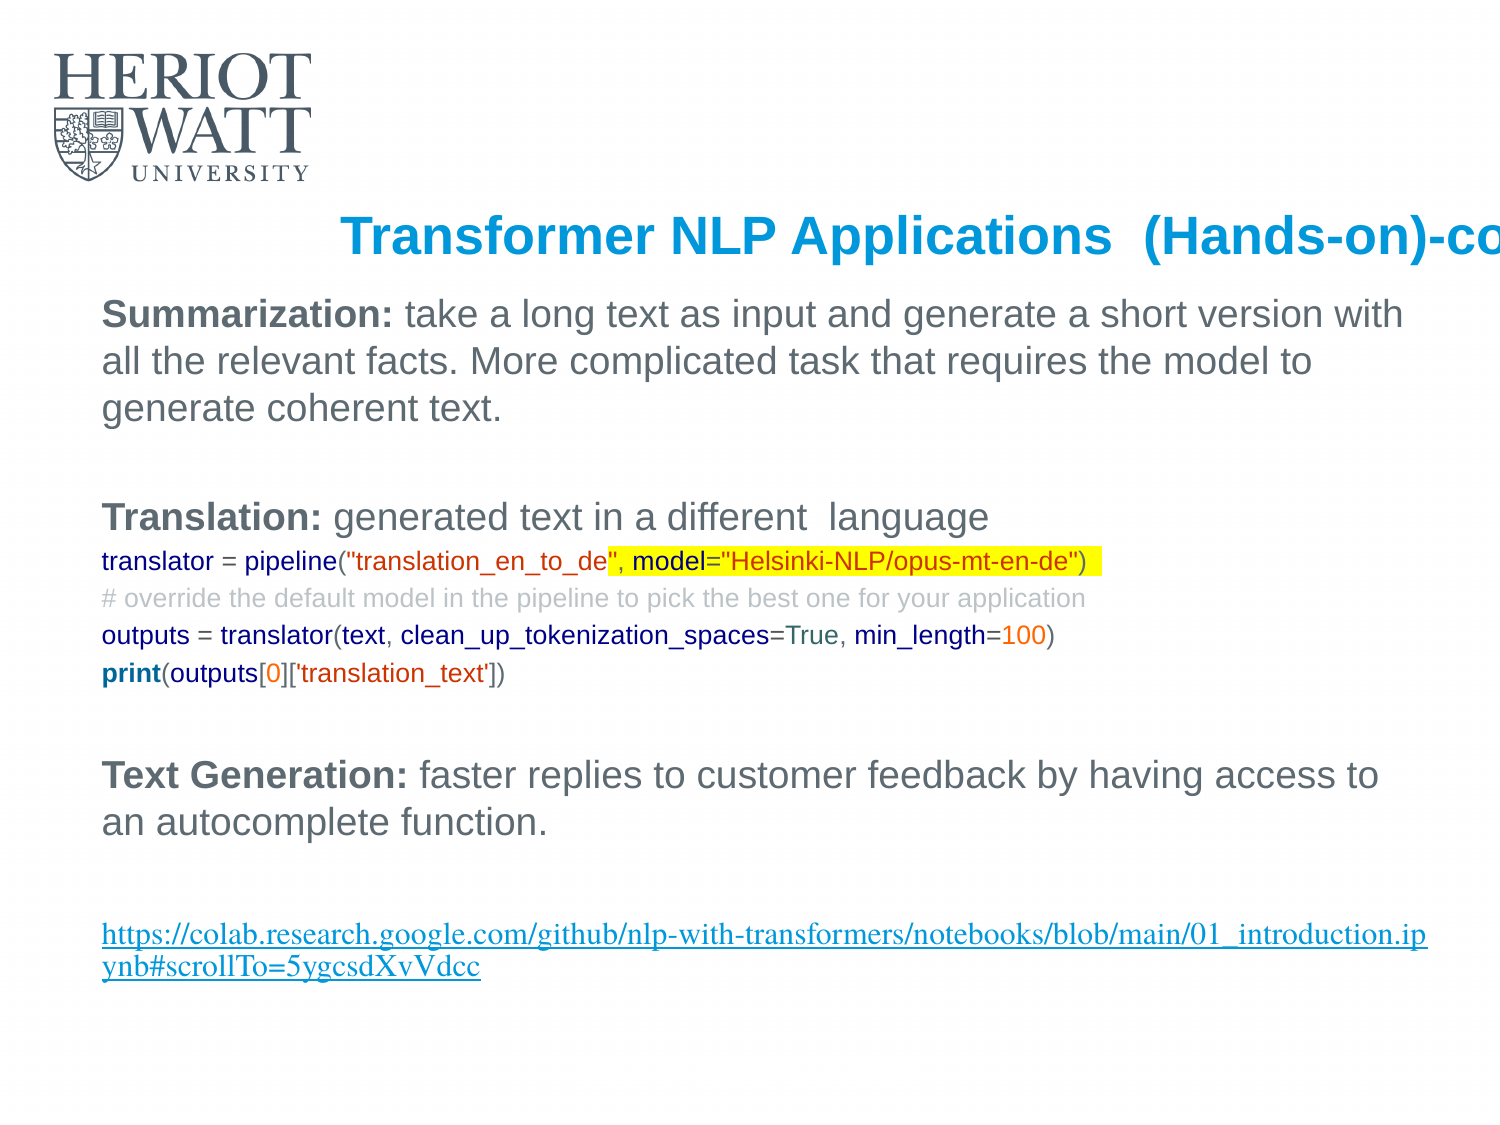

# Transformer NLP Applications  (Hands-on)-cont.
Summarization: take a long text as input and generate a short version with all the relevant facts. More complicated task that requires the model to generate coherent text.

Translation: generated text in a different  language
translator = pipeline("translation_en_to_de", model="Helsinki-NLP/opus-mt-en-de")
# override the default model in the pipeline to pick the best one for your application
outputs = translator(text, clean_up_tokenization_spaces=True, min_length=100)
print(outputs[0]['translation_text'])

Text Generation: faster replies to customer feedback by having access to an autocomplete function.

https://colab.research.google.com/github/nlp-with-transformers/notebooks/blob/main/01_introduction.ipynb#scrollTo=5ygcsdXvVdcc

F20 21 AA  Applied Text Analytics